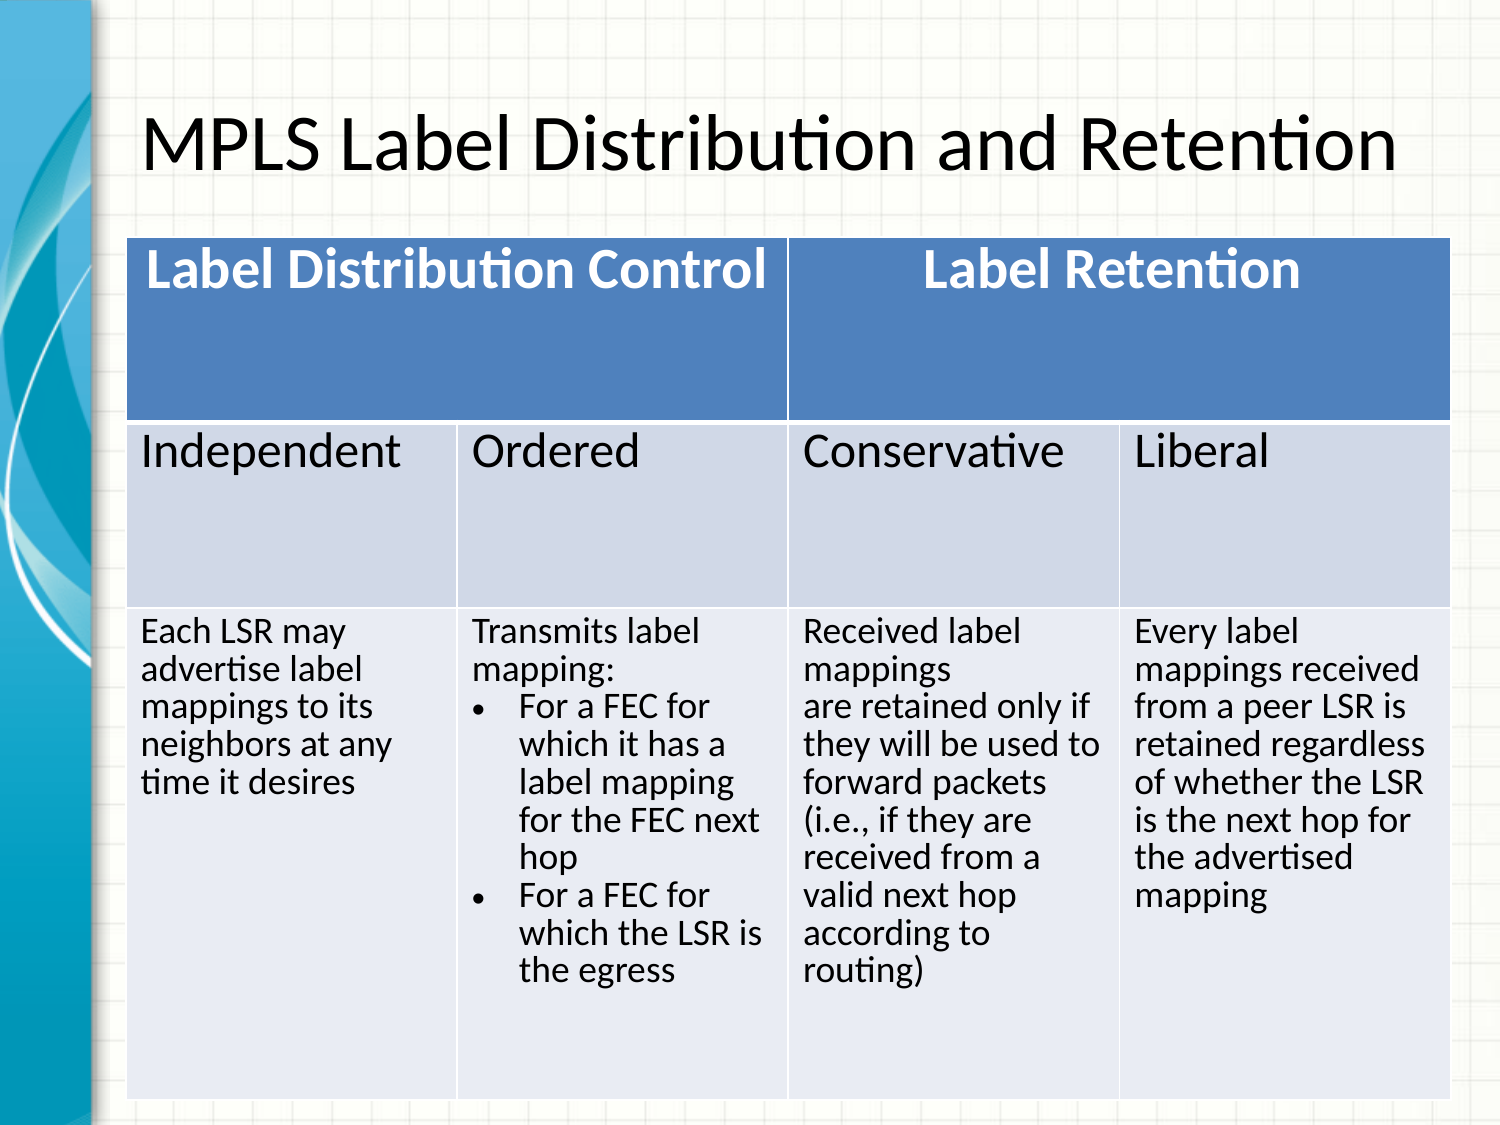

# MPLS Label Distribution and Retention
| Label Distribution Control |  | Label Retention |  |
| --- | --- | --- | --- |
| Independent | Ordered | Conservative | Liberal |
| Each LSR may advertise label mappings to its neighbors at any time it desires | Transmits label mapping: For a FEC for which it has a label mapping for the FEC next hop For a FEC for which the LSR is the egress | Received label mappings are retained only if they will be used to forward packets (i.e., if they are received from a valid next hop according to routing) | Every label mappings received from a peer LSR is retained regardless of whether the LSR is the next hop for the advertised mapping |